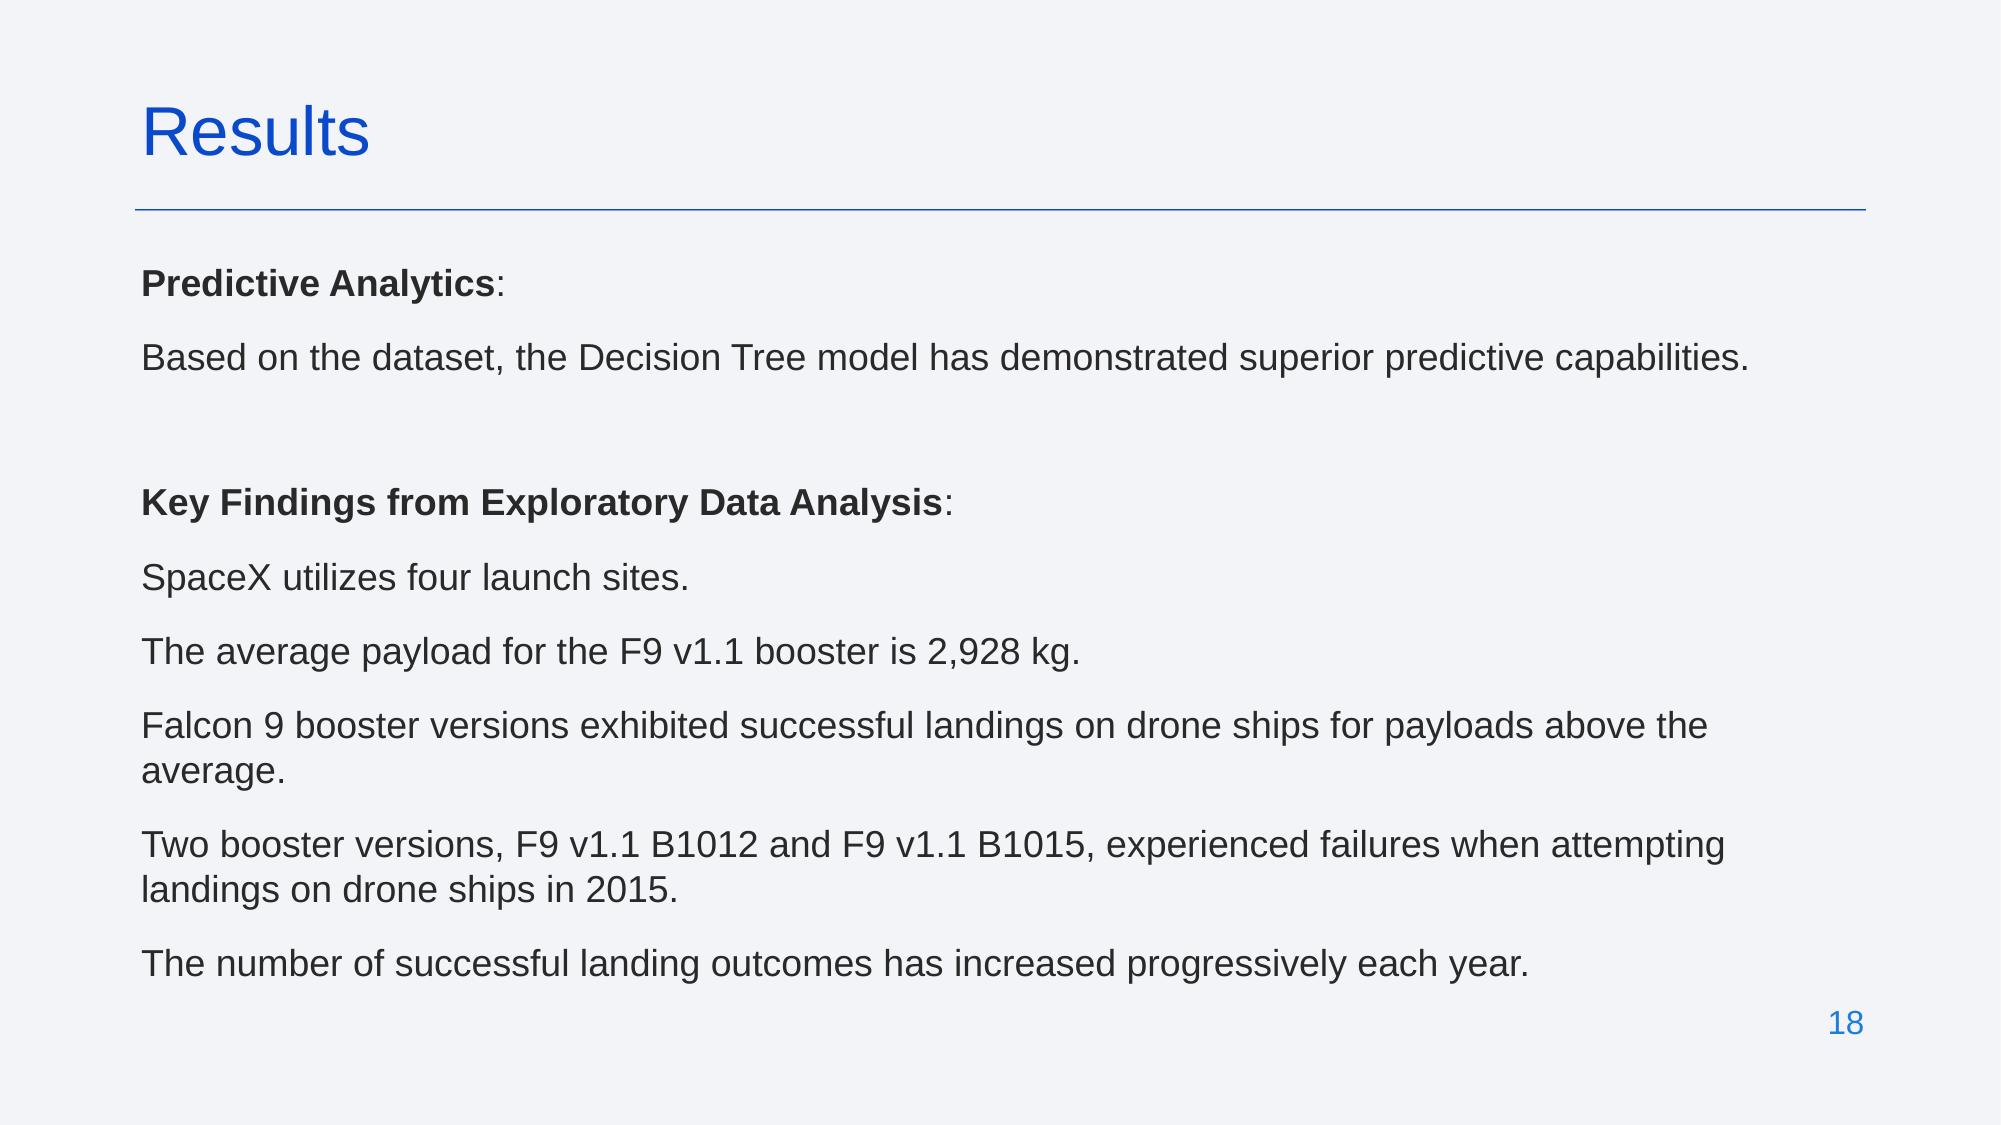

Results
Predictive Analytics:
Based on the dataset, the Decision Tree model has demonstrated superior predictive capabilities.
Key Findings from Exploratory Data Analysis:
SpaceX utilizes four launch sites.
The average payload for the F9 v1.1 booster is 2,928 kg.
Falcon 9 booster versions exhibited successful landings on drone ships for payloads above the average.
Two booster versions, F9 v1.1 B1012 and F9 v1.1 B1015, experienced failures when attempting landings on drone ships in 2015.
The number of successful landing outcomes has increased progressively each year.
18